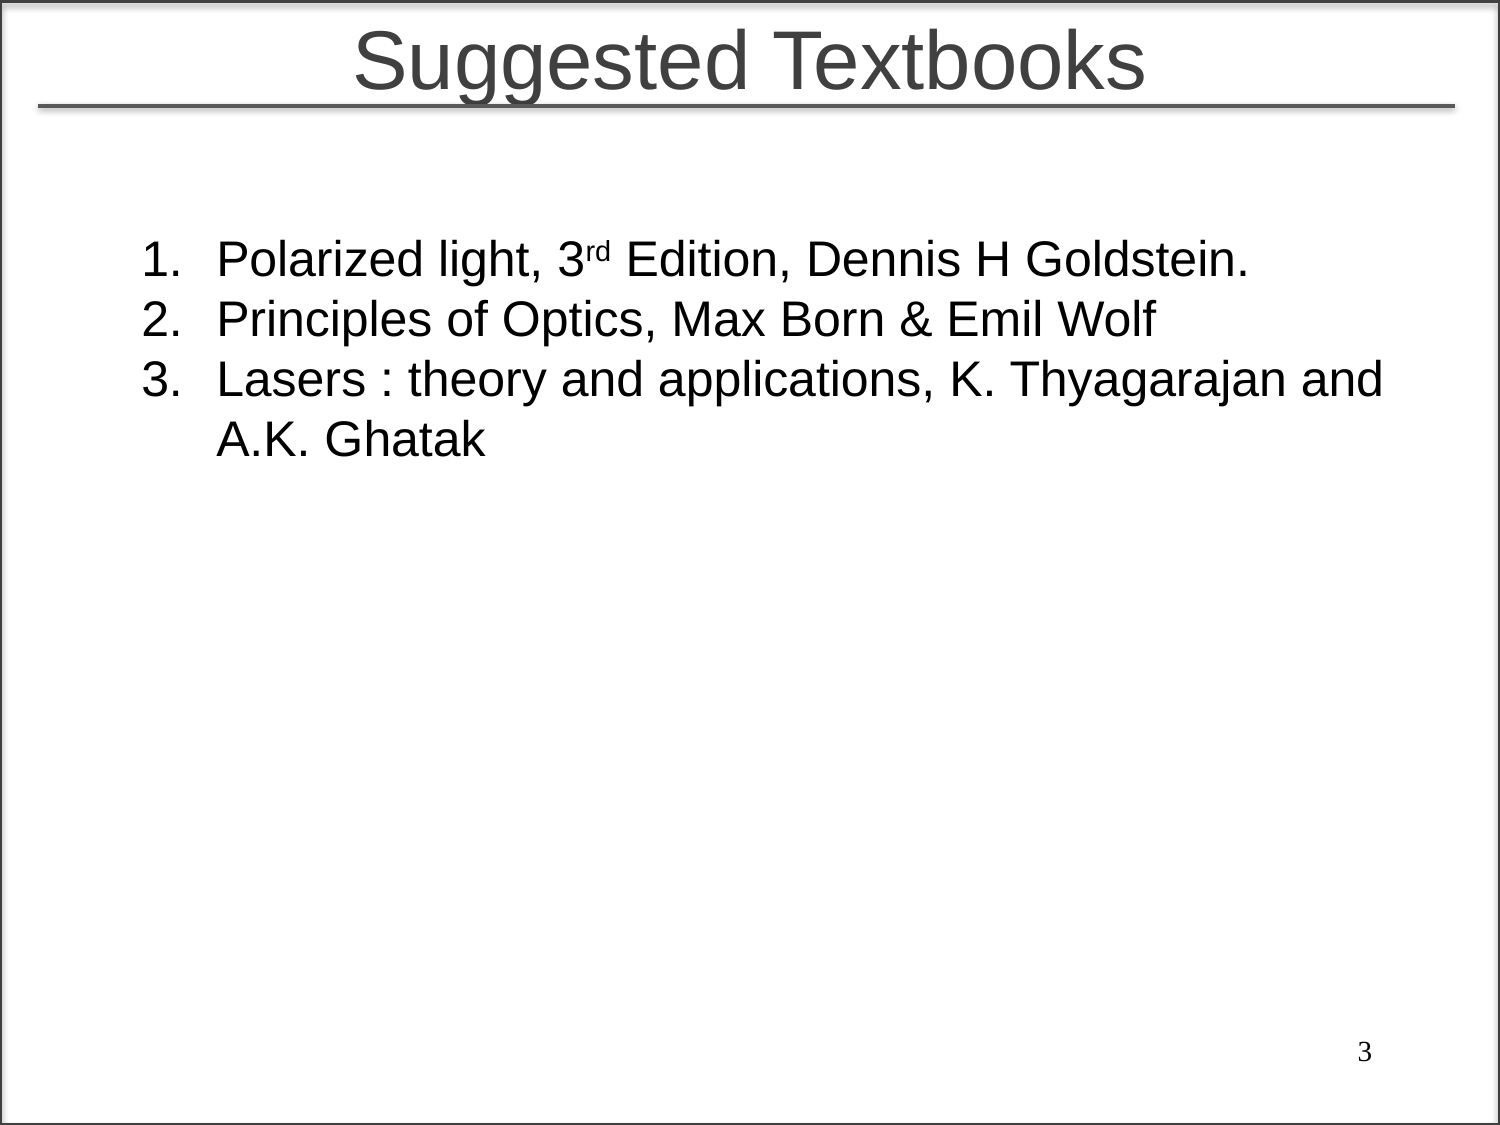

Suggested Textbooks

Polarized light, 3rd Edition, Dennis H Goldstein.
Principles of Optics, Max Born & Emil Wolf
Lasers : theory and applications, K. Thyagarajan and A.K. Ghatak
3